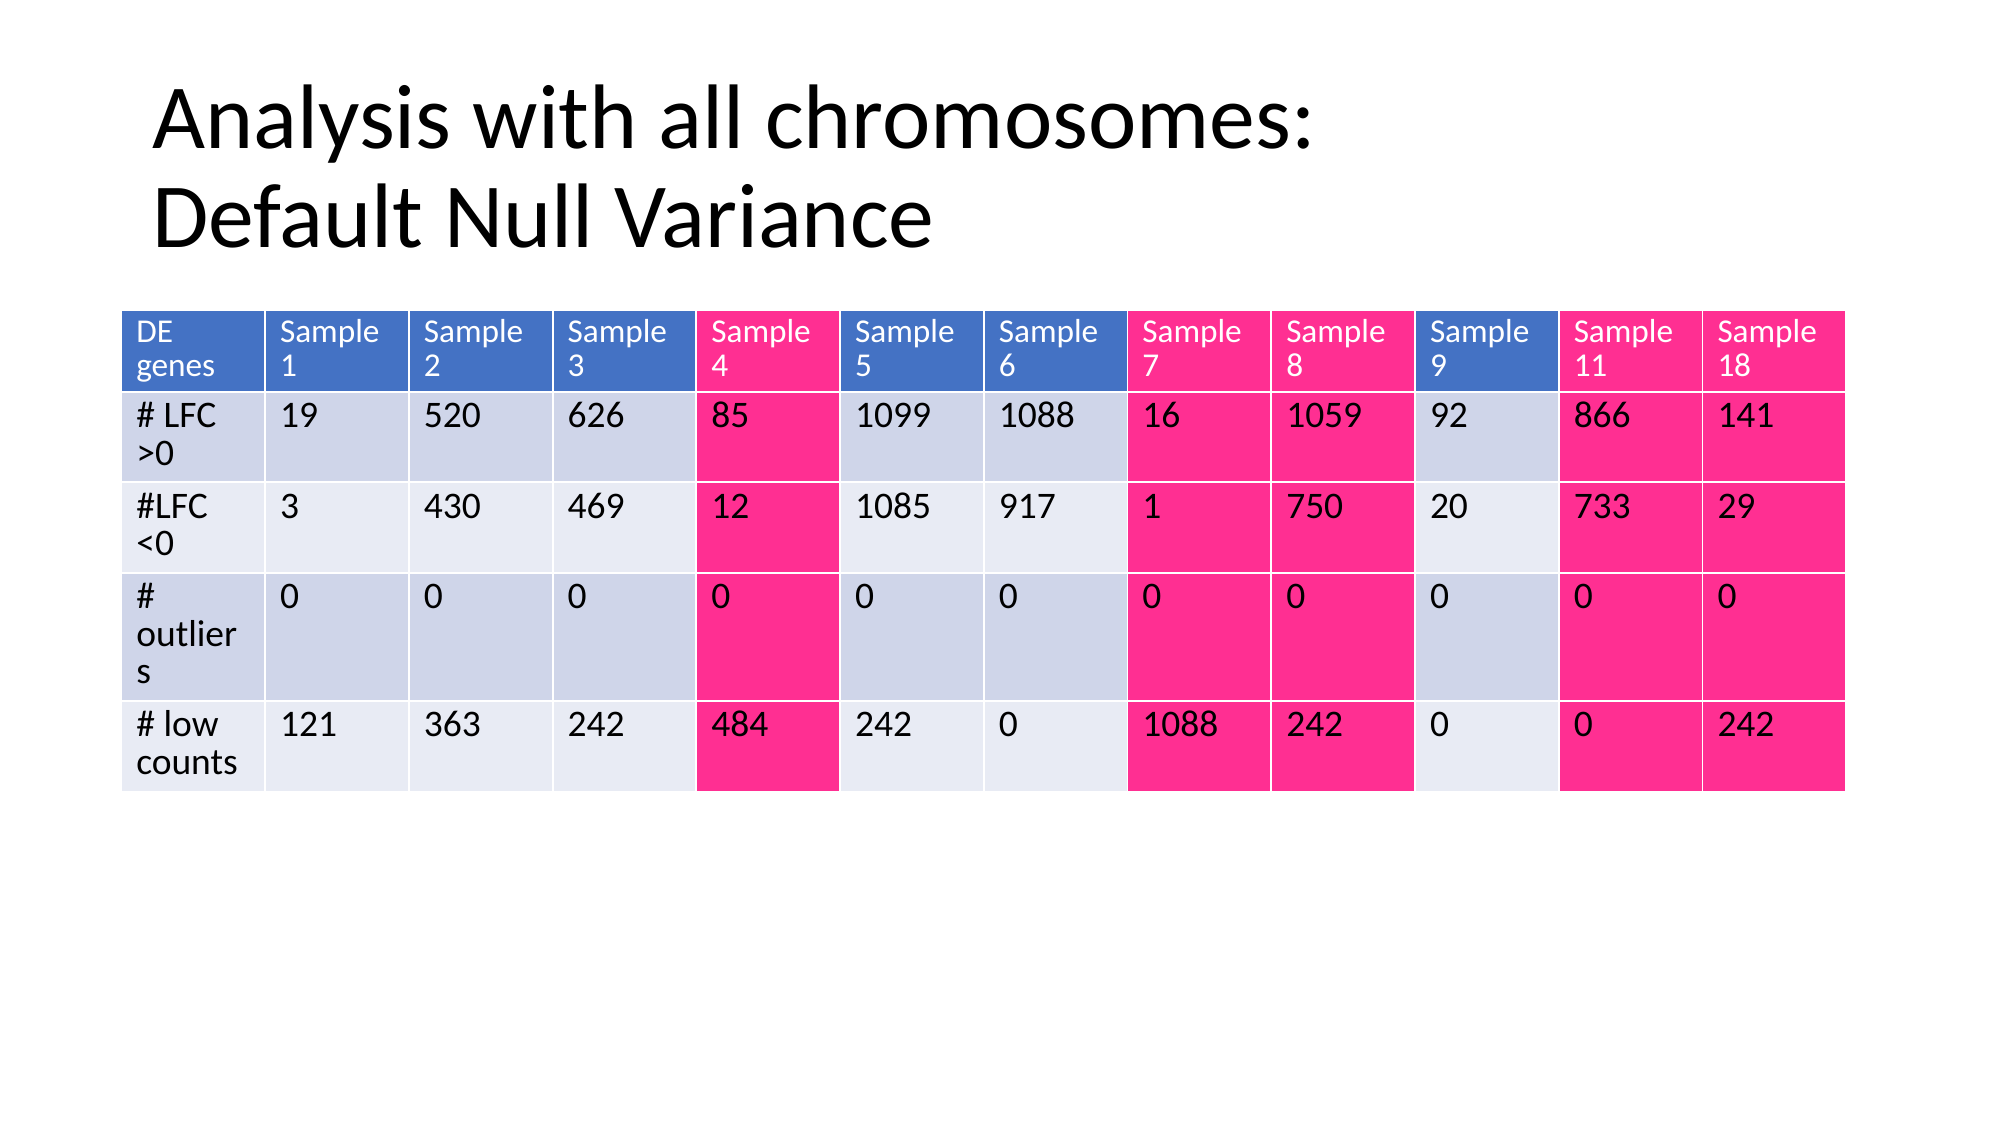

# Analysis with all chromosomes: Default Null Variance
| DE genes | Sample 1 | Sample 2 | Sample 3 | Sample 4 | Sample 5 | Sample 6 | Sample 7 | Sample 8 | Sample 9 | Sample 11 | Sample 18 |
| --- | --- | --- | --- | --- | --- | --- | --- | --- | --- | --- | --- |
| # LFC >0 | 19 | 520 | 626 | 85 | 1099 | 1088 | 16 | 1059 | 92 | 866 | 141 |
| #LFC <0 | 3 | 430 | 469 | 12 | 1085 | 917 | 1 | 750 | 20 | 733 | 29 |
| # outliers | 0 | 0 | 0 | 0 | 0 | 0 | 0 | 0 | 0 | 0 | 0 |
| # low counts | 121 | 363 | 242 | 484 | 242 | 0 | 1088 | 242 | 0 | 0 | 242 |